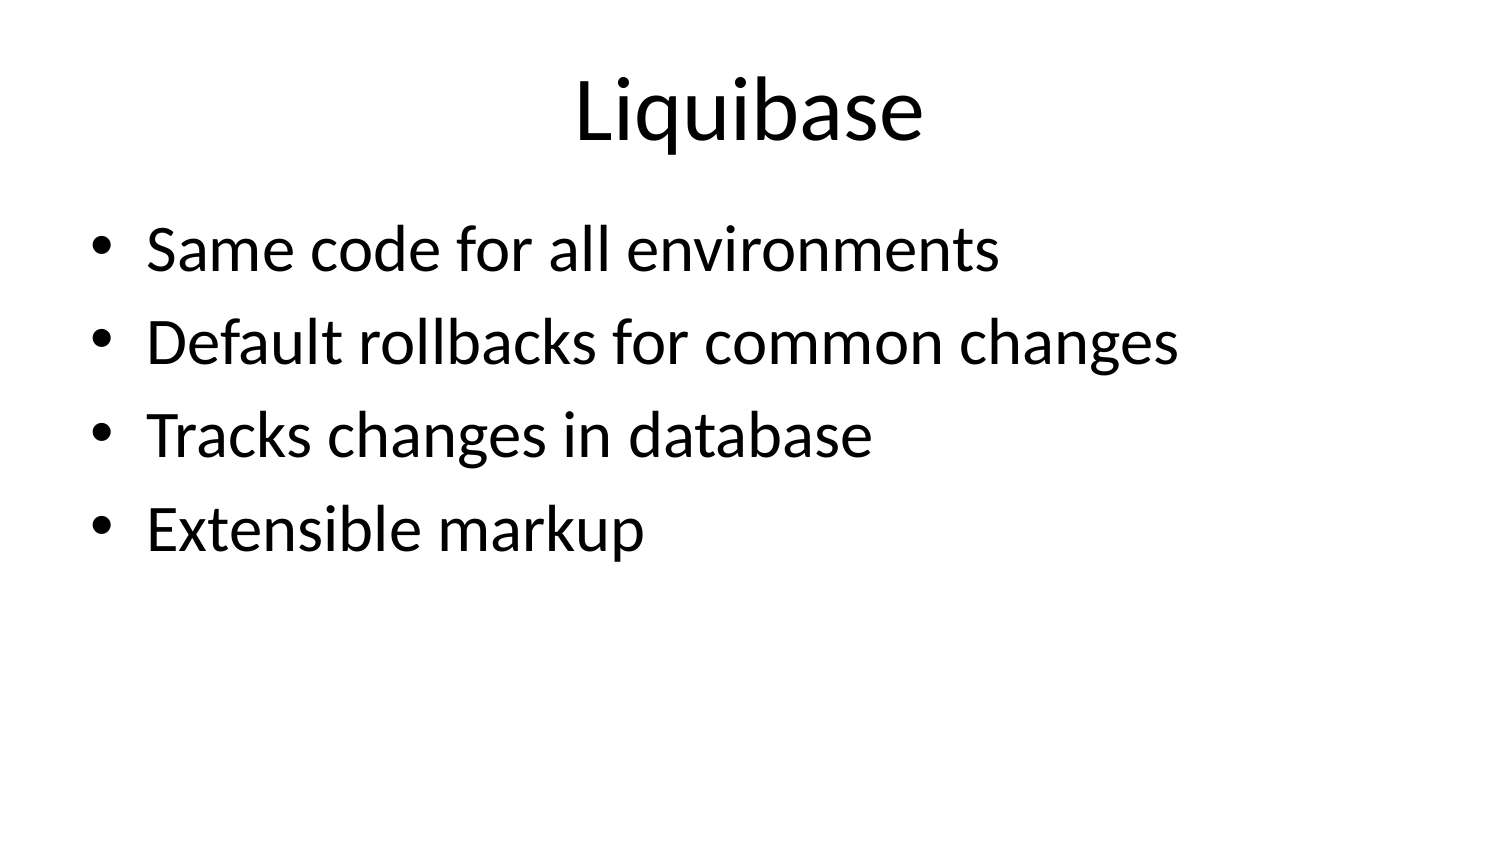

# Liquibase
Same code for all environments
Default rollbacks for common changes
Tracks changes in database
Extensible markup